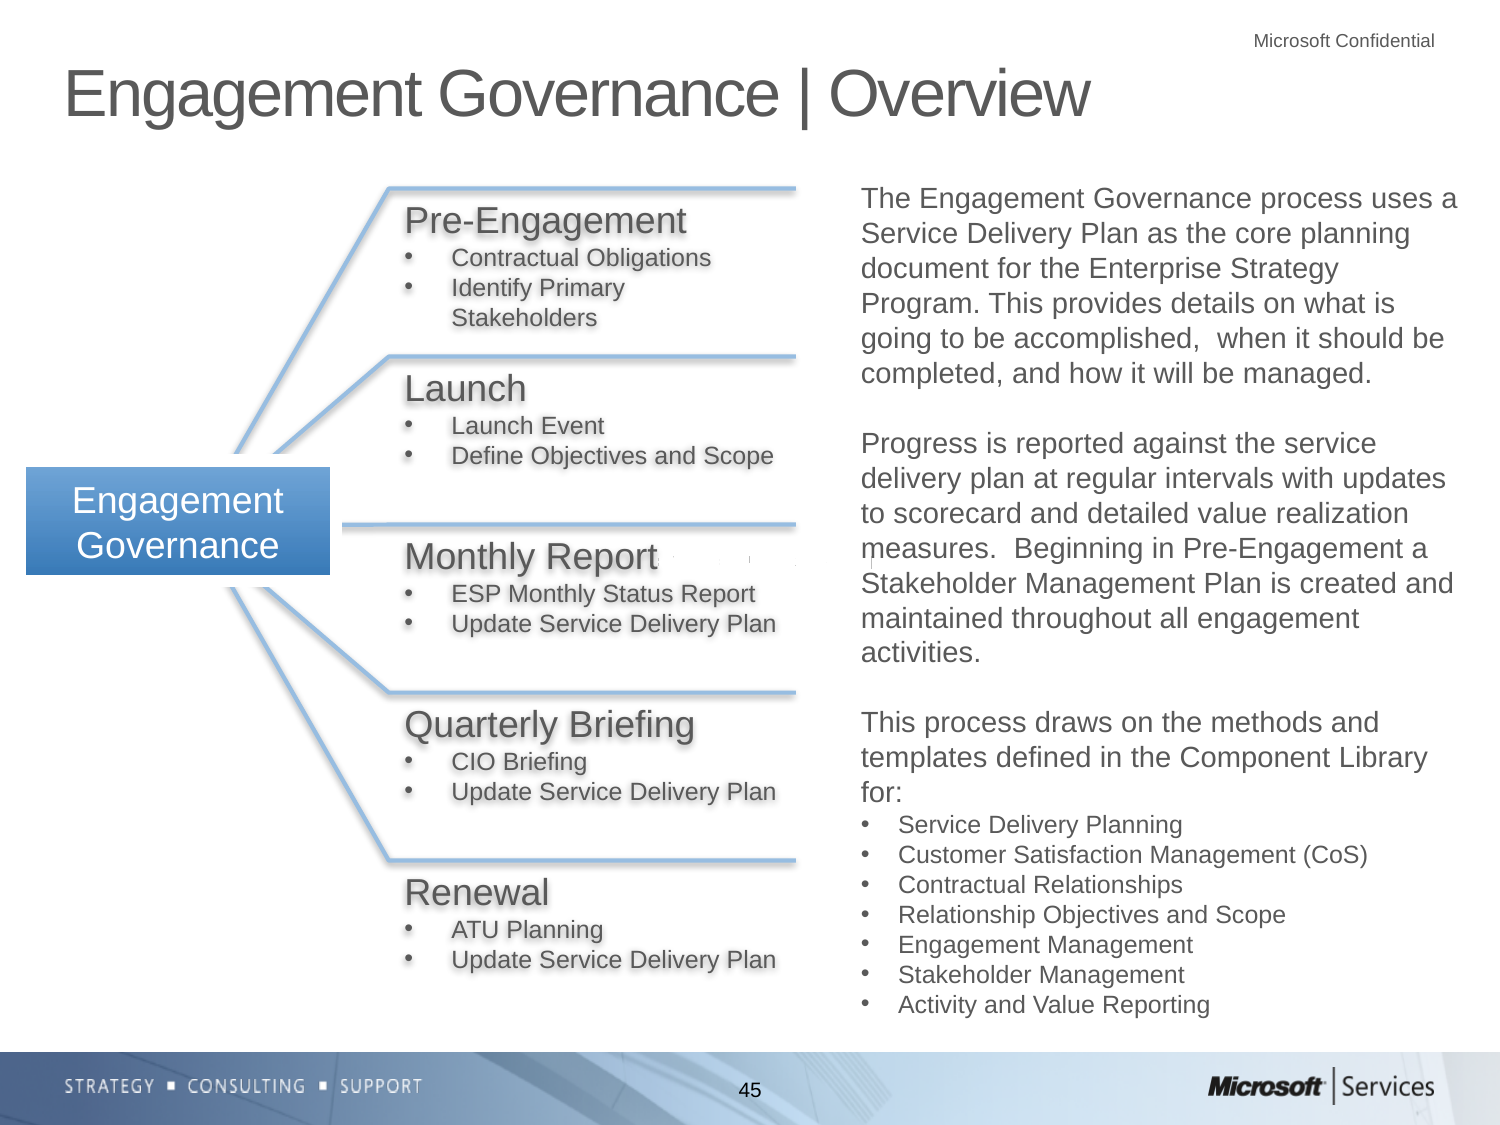

# Engagement Governance | Overview
The Engagement Governance process uses a Service Delivery Plan as the core planning document for the Enterprise Strategy Program. This provides details on what is going to be accomplished,  when it should be completed, and how it will be managed.

Progress is reported against the service delivery plan at regular intervals with updates to scorecard and detailed value realization measures.  Beginning in Pre-Engagement a Stakeholder Management Plan is created and maintained throughout all engagement activities.

This process draws on the methods and templates defined in the Component Library for:
Service Delivery Planning
Customer Satisfaction Management (CoS)
Contractual Relationships
Relationship Objectives and Scope
Engagement Management
Stakeholder Management
Activity and Value Reporting

Pre-Engagement
Contractual Obligations
Identify Primary Stakeholders
Launch
Launch Event
Define Objectives and Scope

Engagement Governance
Engagement Governance
Monthly Report
ESP Monthly Status Report
Update Service Delivery Plan

Quarterly Briefing
CIO Briefing
Update Service Delivery Plan
Renewal
ATU Planning
Update Service Delivery Plan